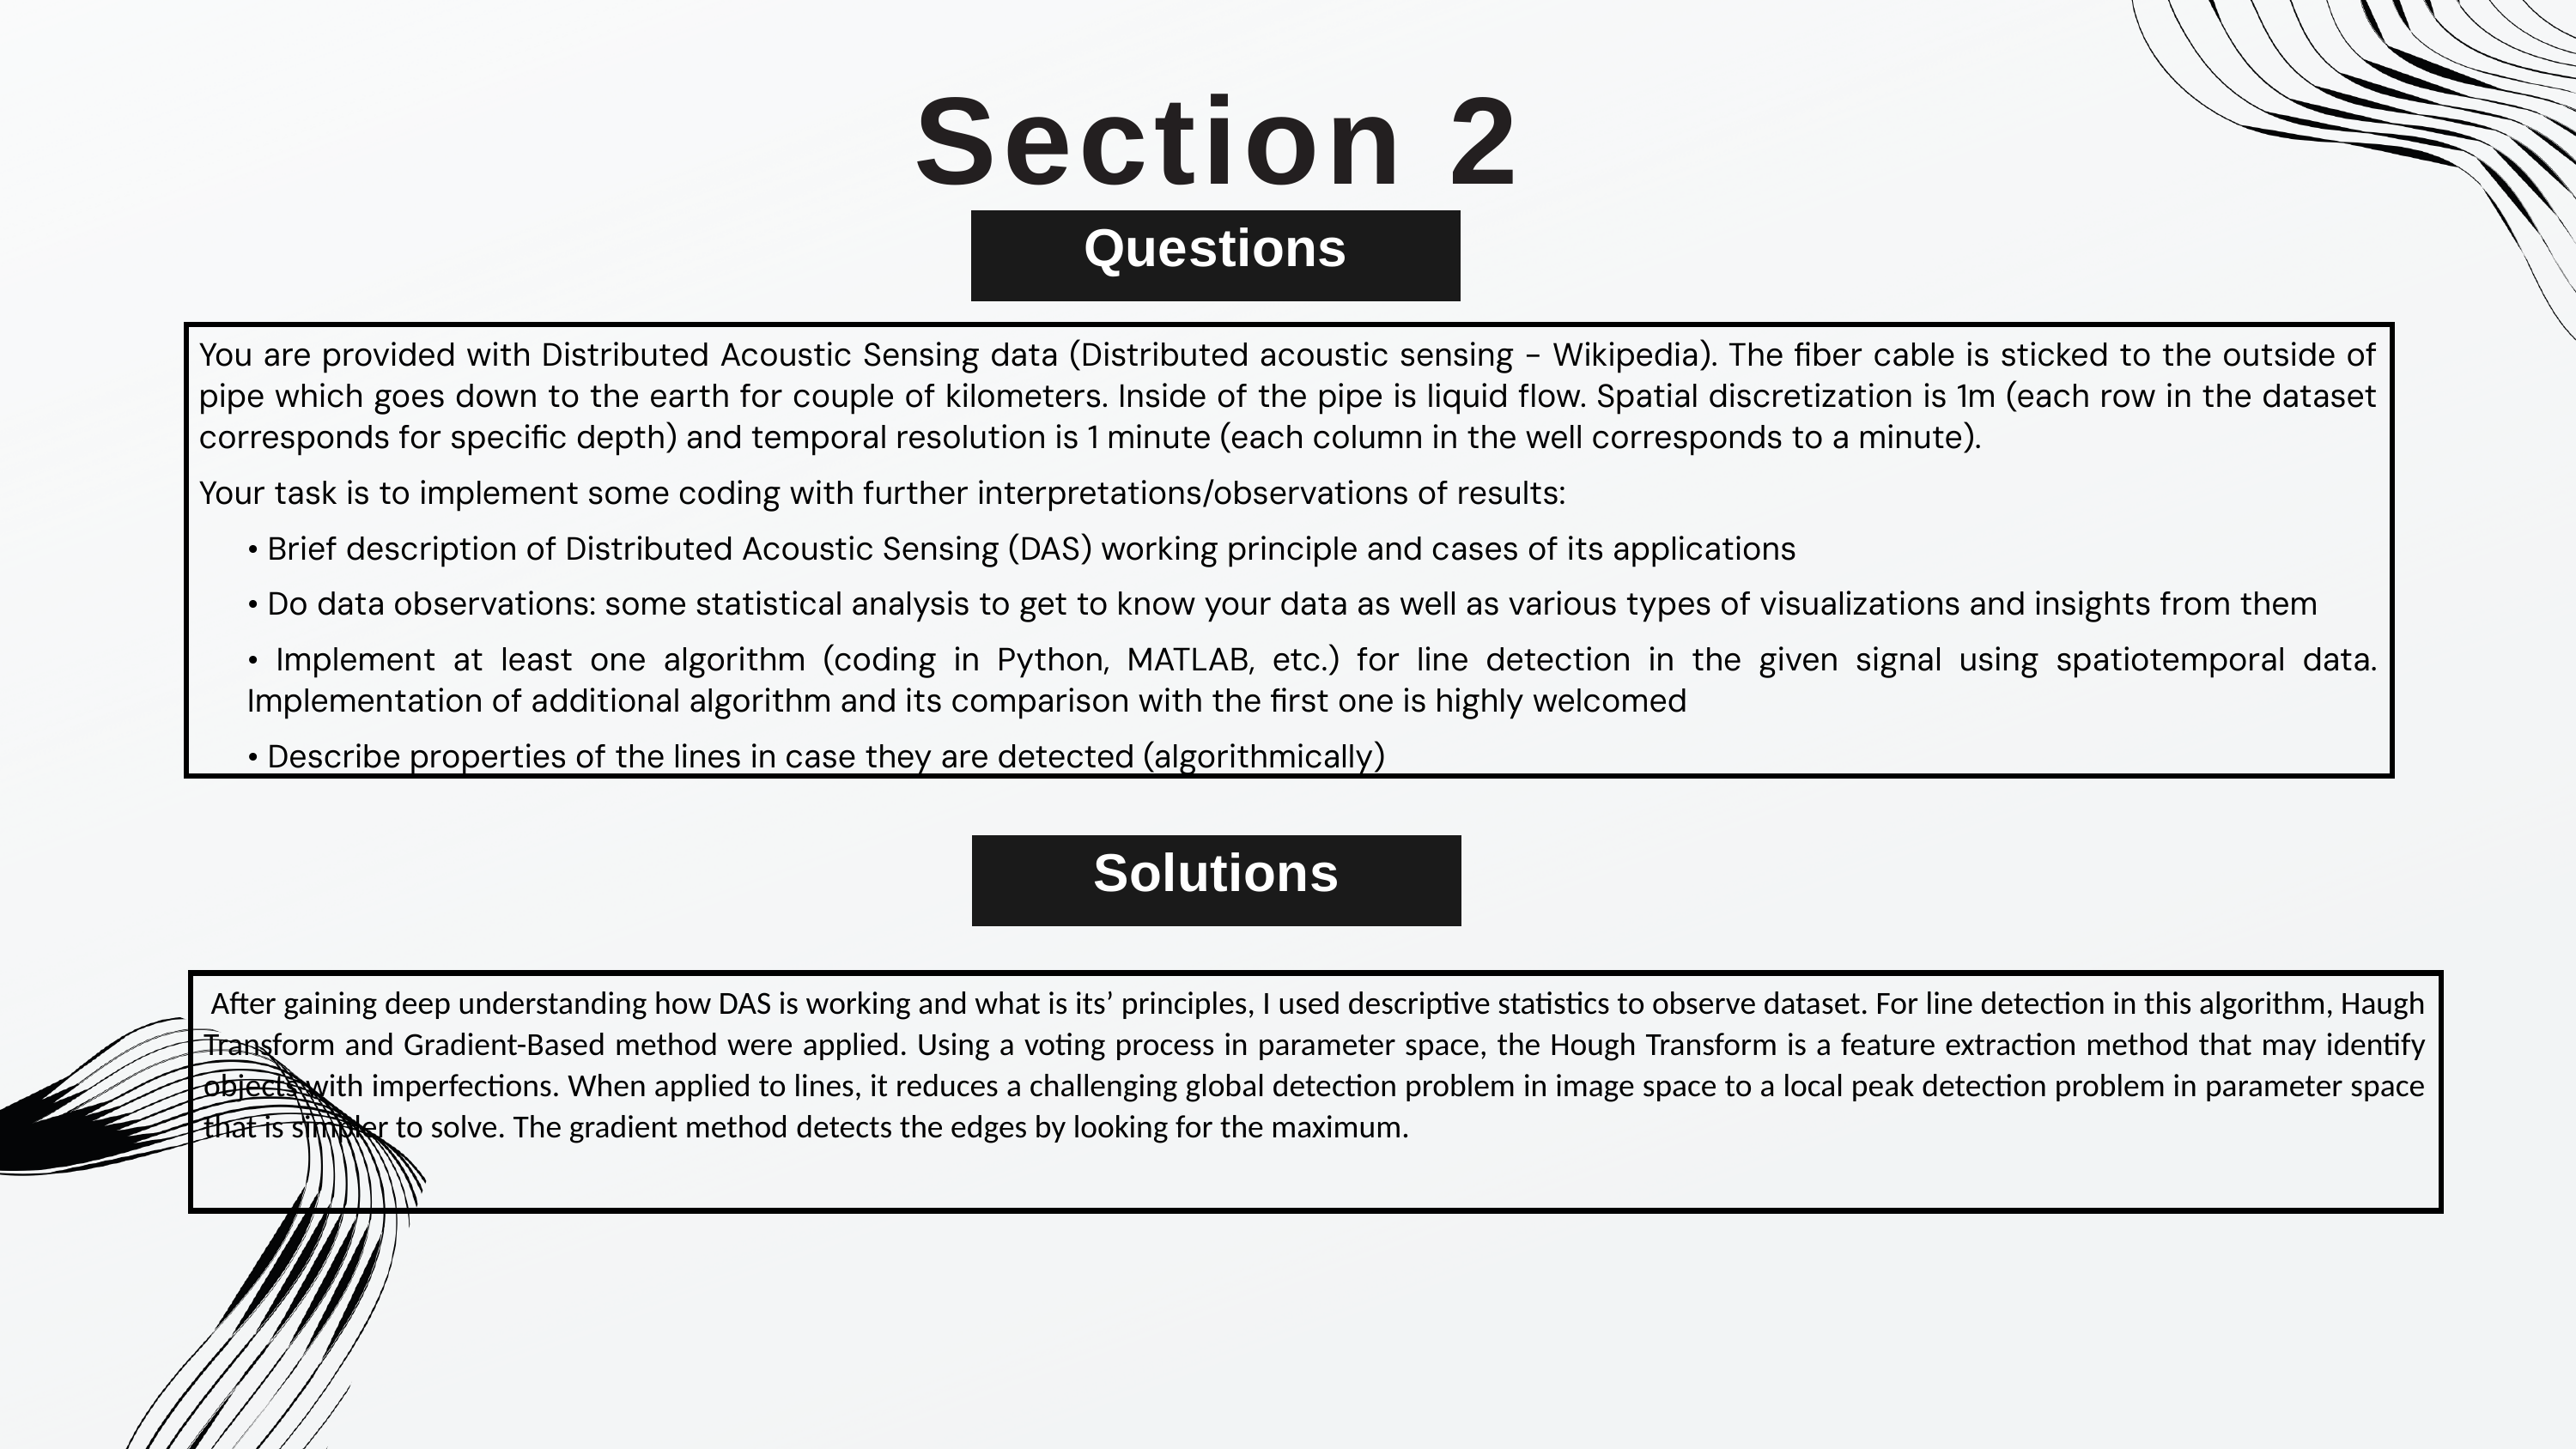

Section 2

Questions
You are provided with Distributed Acoustic Sensing data (Distributed acoustic sensing - Wikipedia). The fiber cable is sticked to the outside of pipe which goes down to the earth for couple of kilometers. Inside of the pipe is liquid flow. Spatial discretization is 1m (each row in the dataset corresponds for specific depth) and temporal resolution is 1 minute (each column in the well corresponds to a minute).
Your task is to implement some coding with further interpretations/observations of results:
• Brief description of Distributed Acoustic Sensing (DAS) working principle and cases of its applications
• Do data observations: some statistical analysis to get to know your data as well as various types of visualizations and insights from them
• Implement at least one algorithm (coding in Python, MATLAB, etc.) for line detection in the given signal using spatiotemporal data. Implementation of additional algorithm and its comparison with the first one is highly welcomed
• Describe properties of the lines in case they are detected (algorithmically)

Solutions

 After gaining deep understanding how DAS is working and what is its’ principles, I used descriptive statistics to observe dataset. For line detection in this algorithm, Haugh Transform and Gradient-Based method were applied. Using a voting process in parameter space, the Hough Transform is a feature extraction method that may identify objects with imperfections. When applied to lines, it reduces a challenging global detection problem in image space to a local peak detection problem in parameter space that is simpler to solve. The gradient method detects the edges by looking for the maximum.